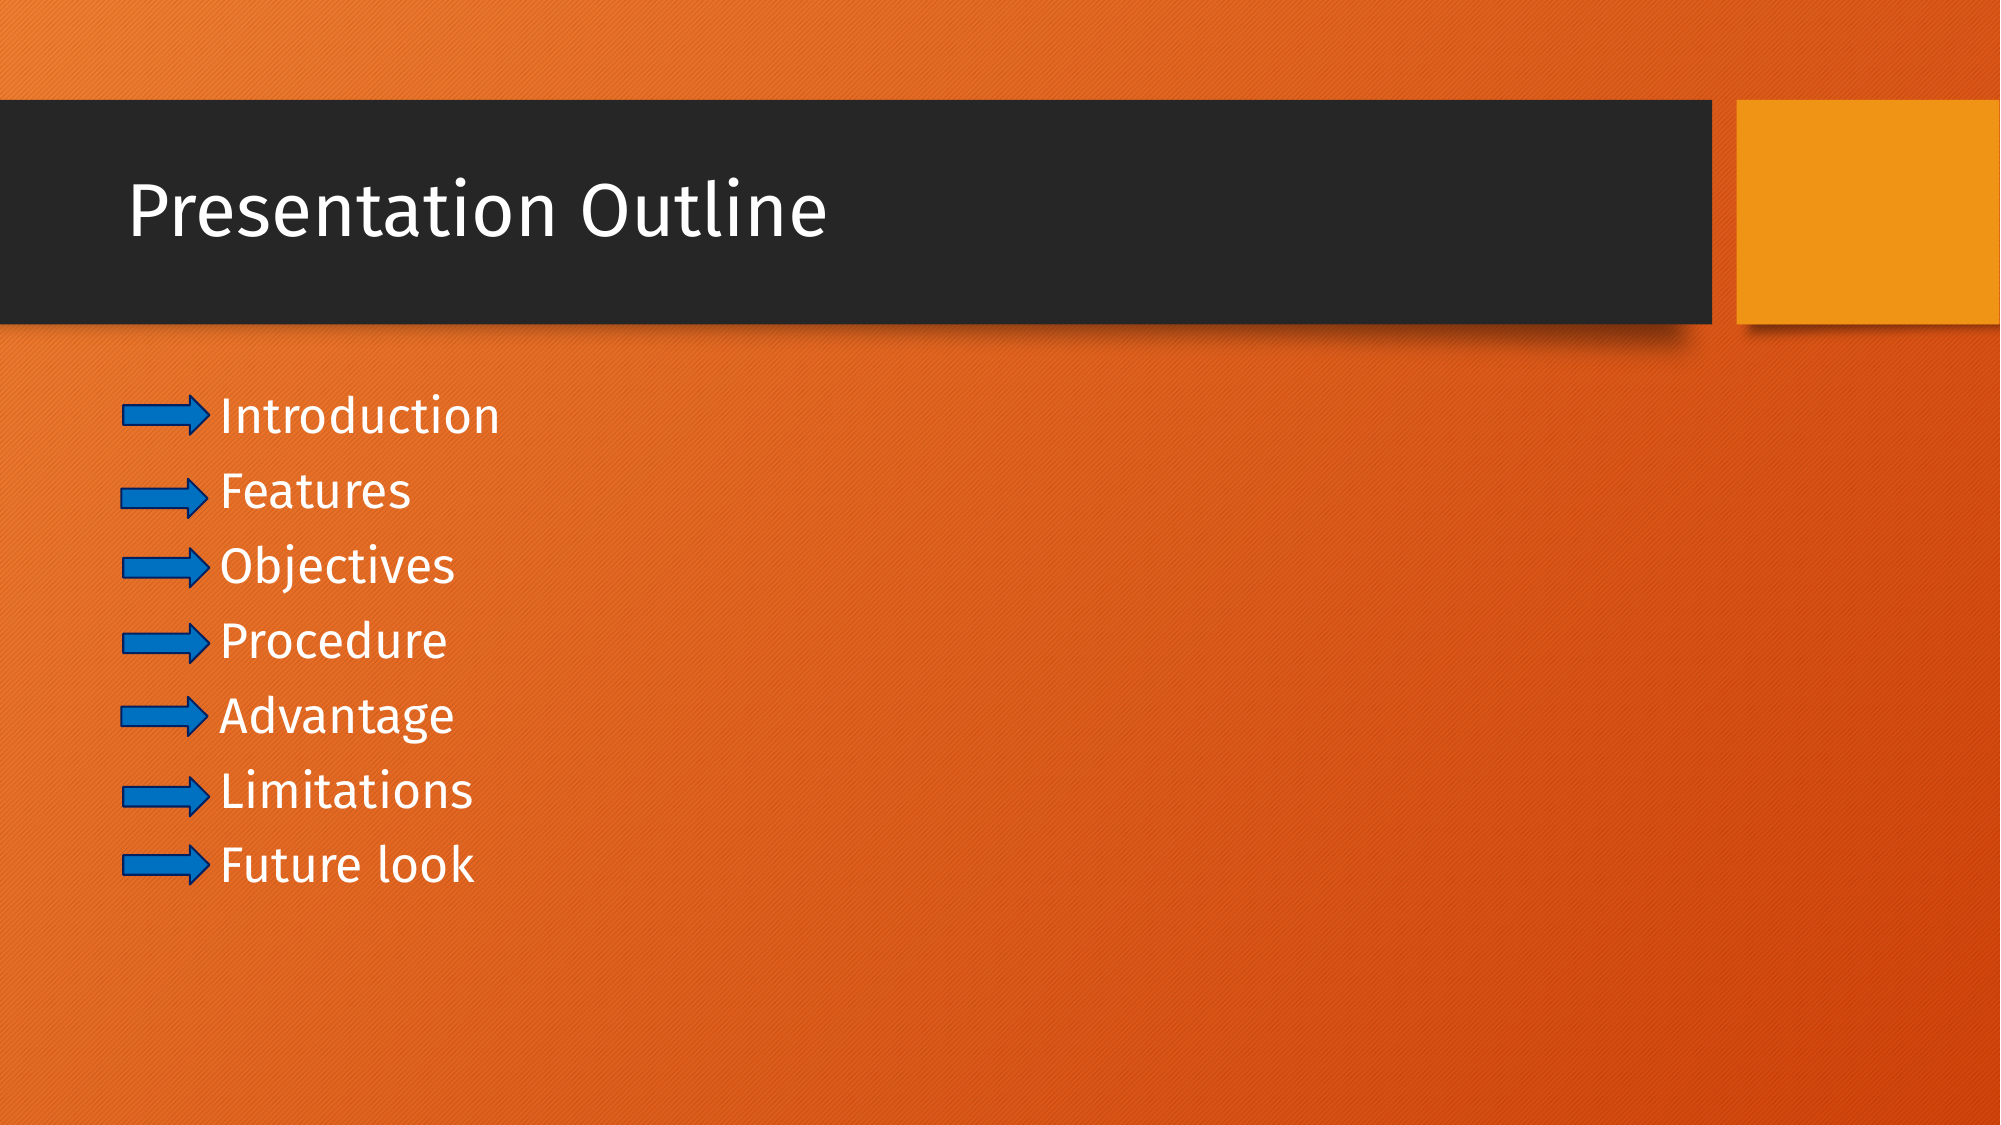

# Presentation Outline
       Introduction
       Features
       Objectives
       Procedure
       Advantage
       Limitations
       Future look